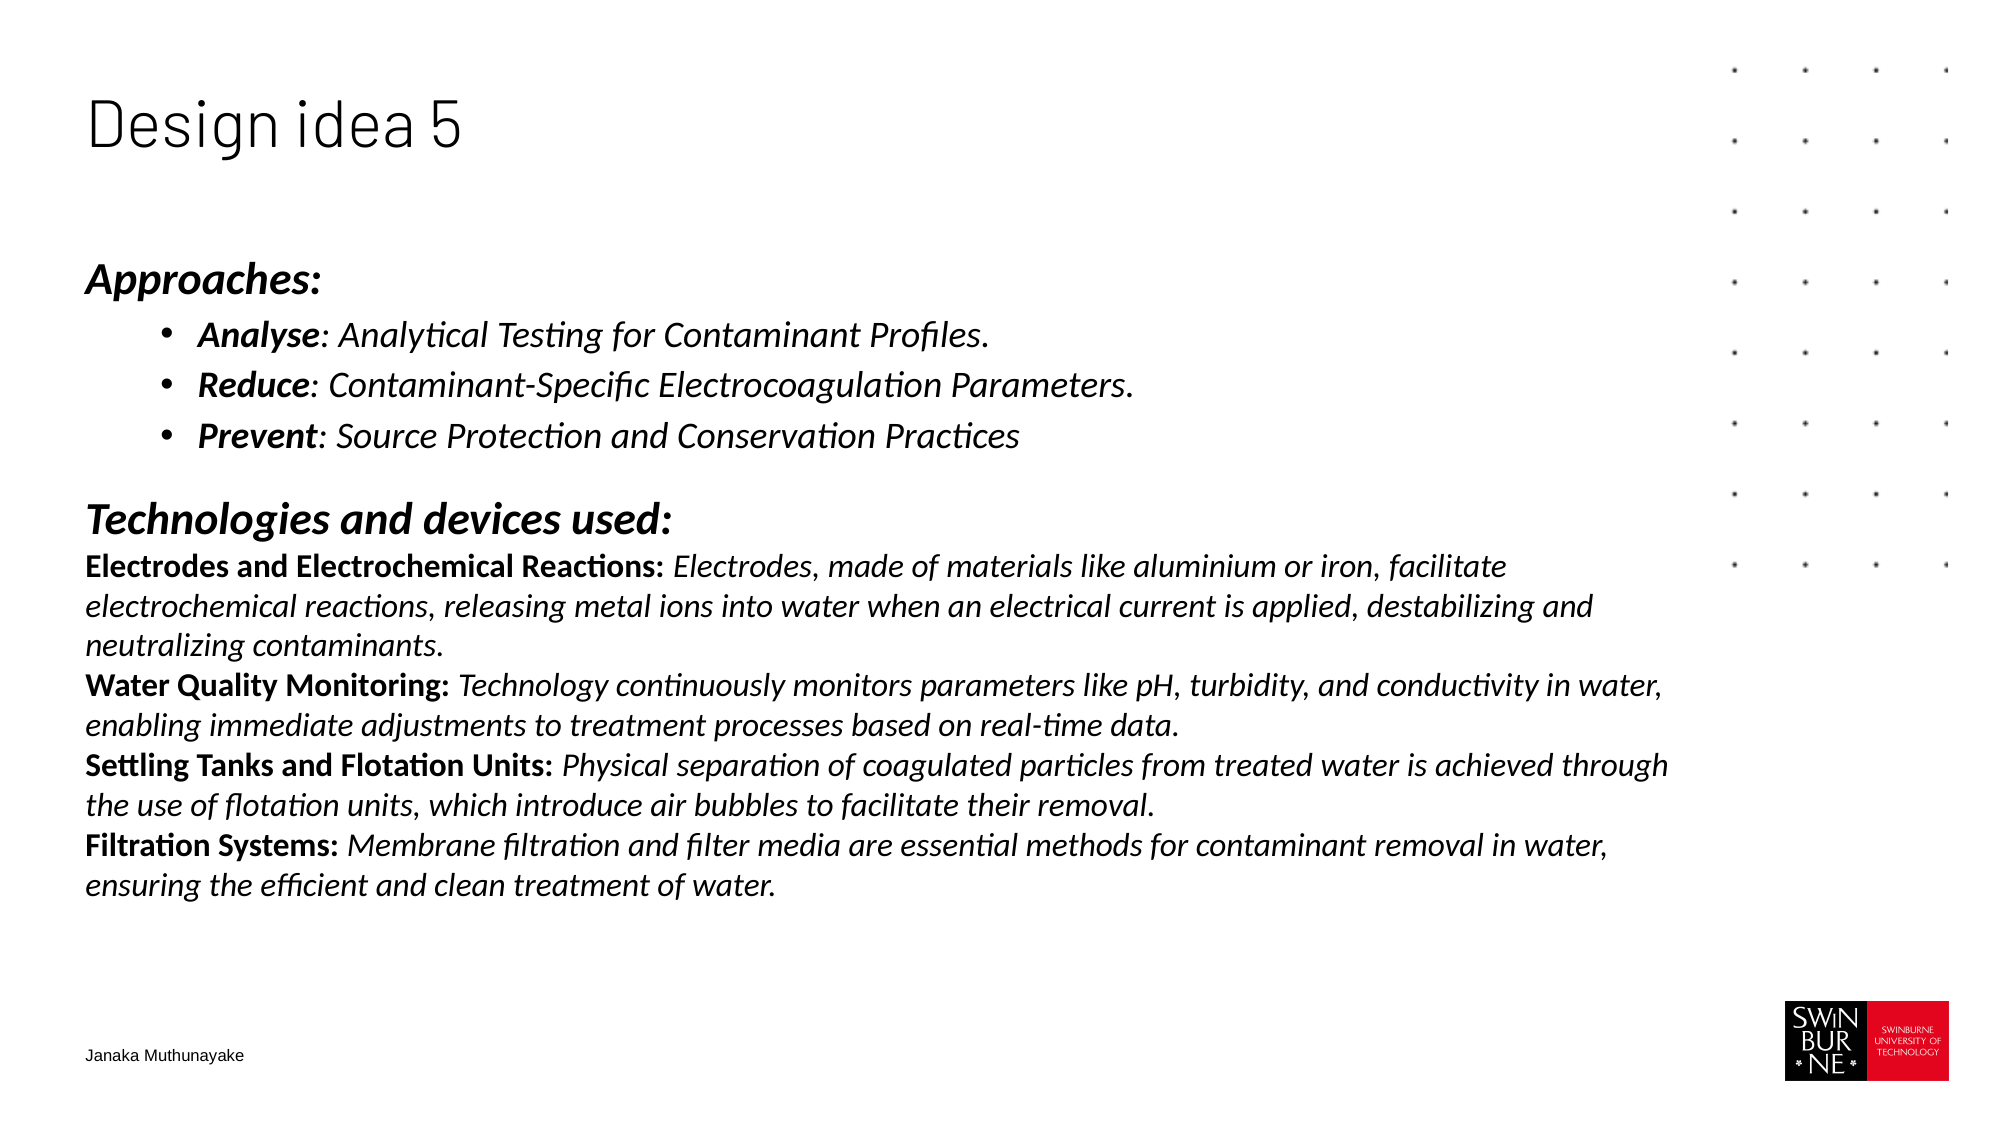

# Design idea 5
Approaches:
Analyse: Analytical Testing for Contaminant Profiles.
Reduce: Contaminant-Specific Electrocoagulation Parameters.
Prevent: Source Protection and Conservation Practices

Technologies and devices used:
Electrodes and Electrochemical Reactions: Electrodes, made of materials like aluminium or iron, facilitate electrochemical reactions, releasing metal ions into water when an electrical current is applied, destabilizing and neutralizing contaminants.
Water Quality Monitoring: Technology continuously monitors parameters like pH, turbidity, and conductivity in water, enabling immediate adjustments to treatment processes based on real-time data.
Settling Tanks and Flotation Units: Physical separation of coagulated particles from treated water is achieved through the use of flotation units, which introduce air bubbles to facilitate their removal.
Filtration Systems: Membrane filtration and filter media are essential methods for contaminant removal in water, ensuring the efficient and clean treatment of water.

Janaka Muthunayake